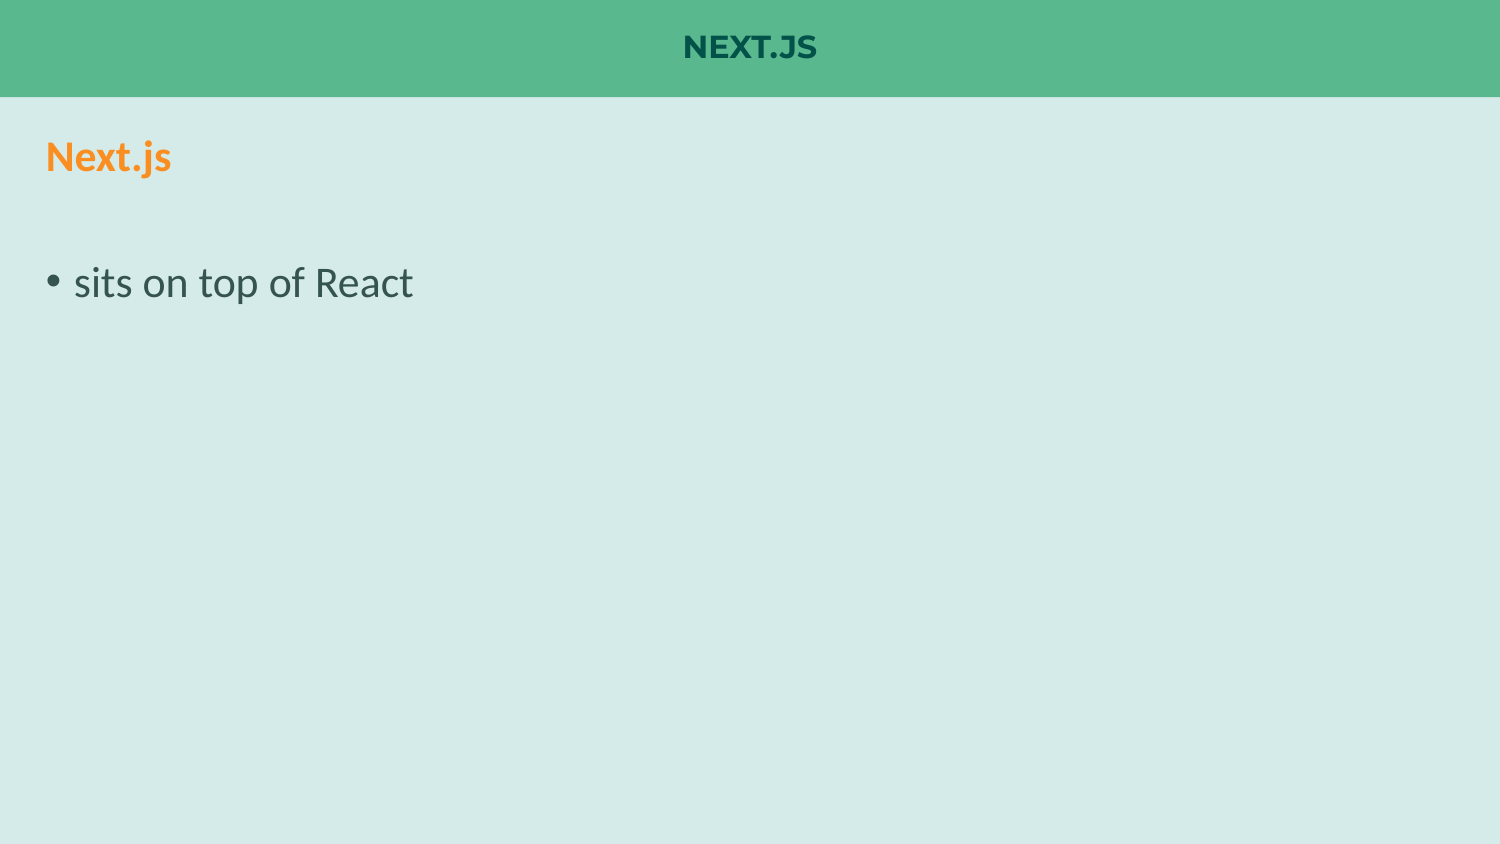

# next.js
Next.js

sits on top of React